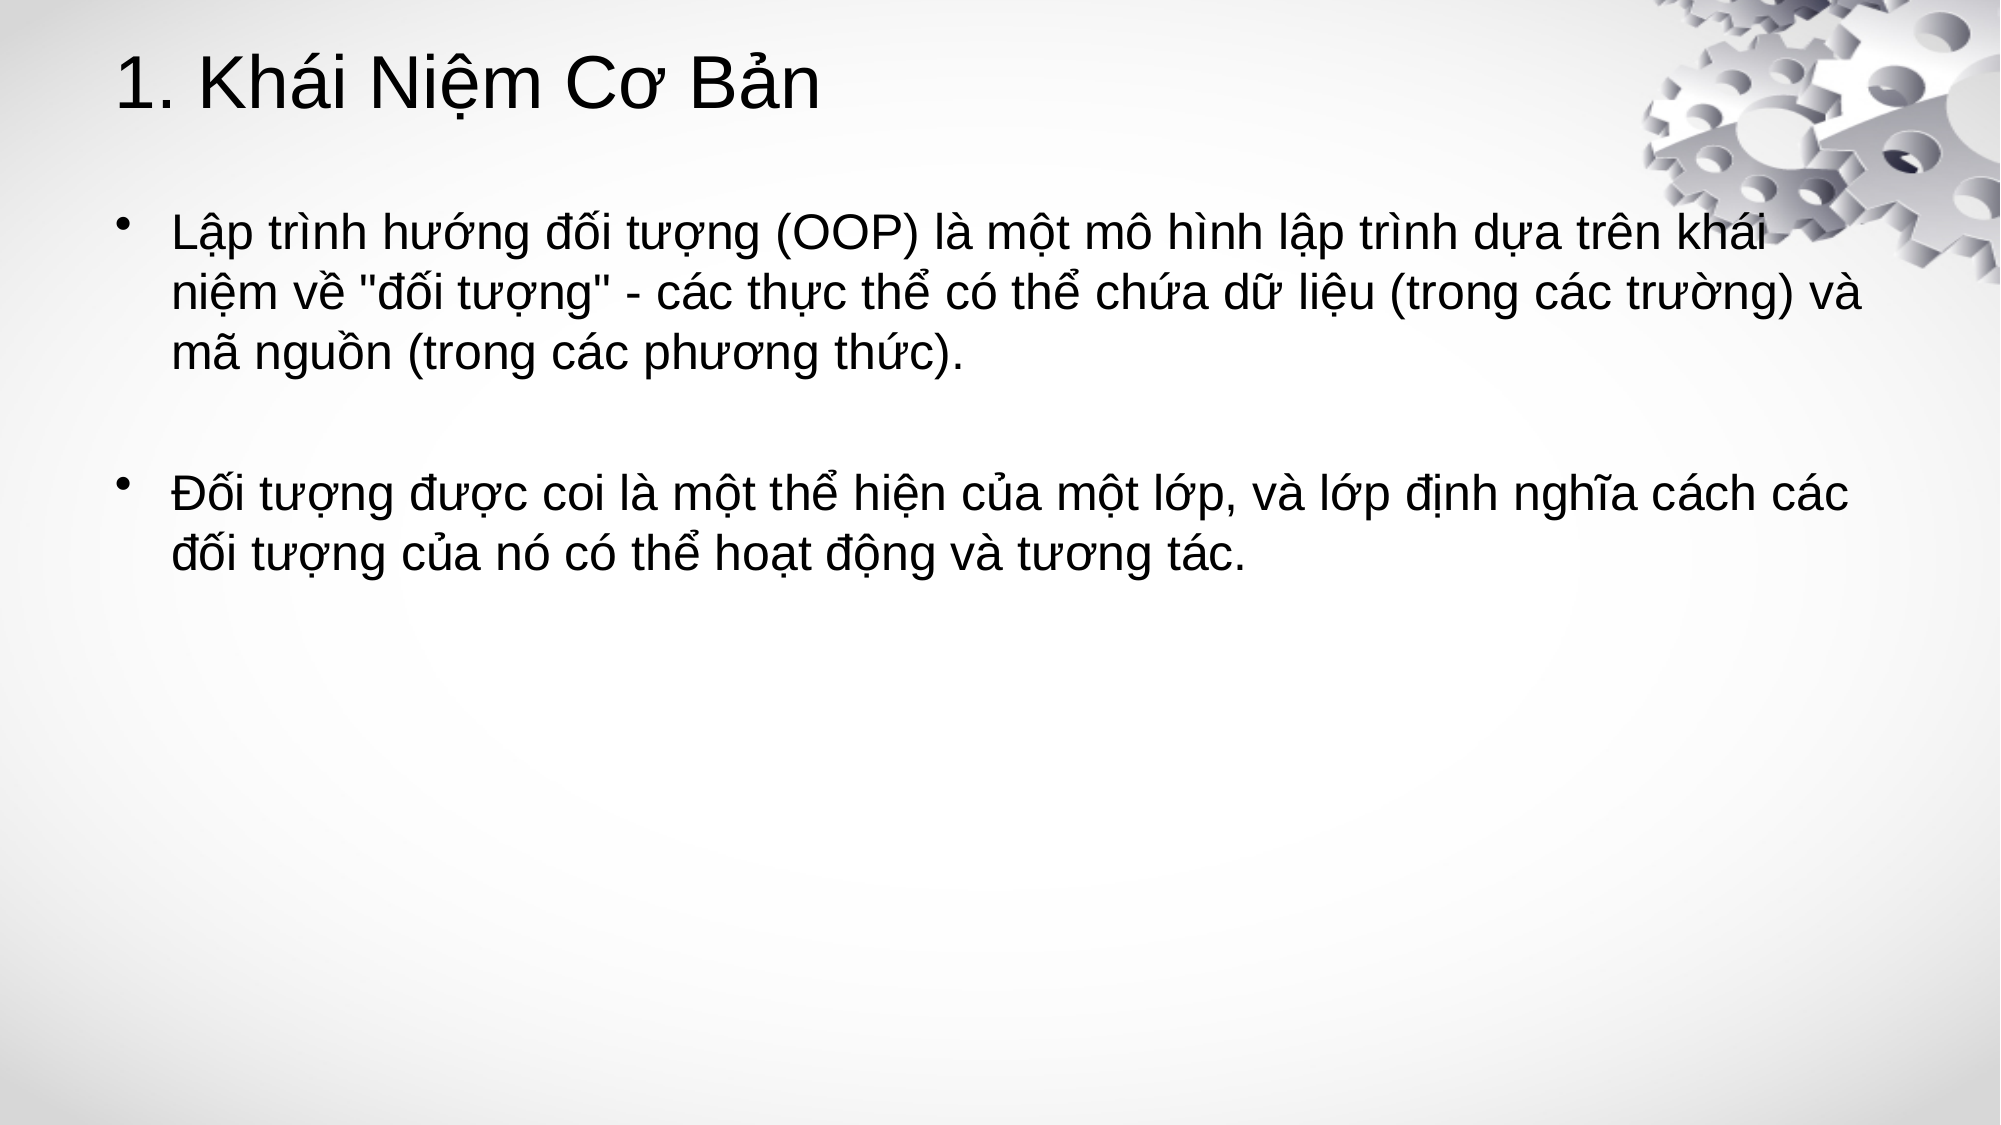

# 1. Khái Niệm Cơ Bản
Lập trình hướng đối tượng (OOP) là một mô hình lập trình dựa trên khái niệm về "đối tượng" - các thực thể có thể chứa dữ liệu (trong các trường) và mã nguồn (trong các phương thức).

Đối tượng được coi là một thể hiện của một lớp, và lớp định nghĩa cách các đối tượng của nó có thể hoạt động và tương tác.